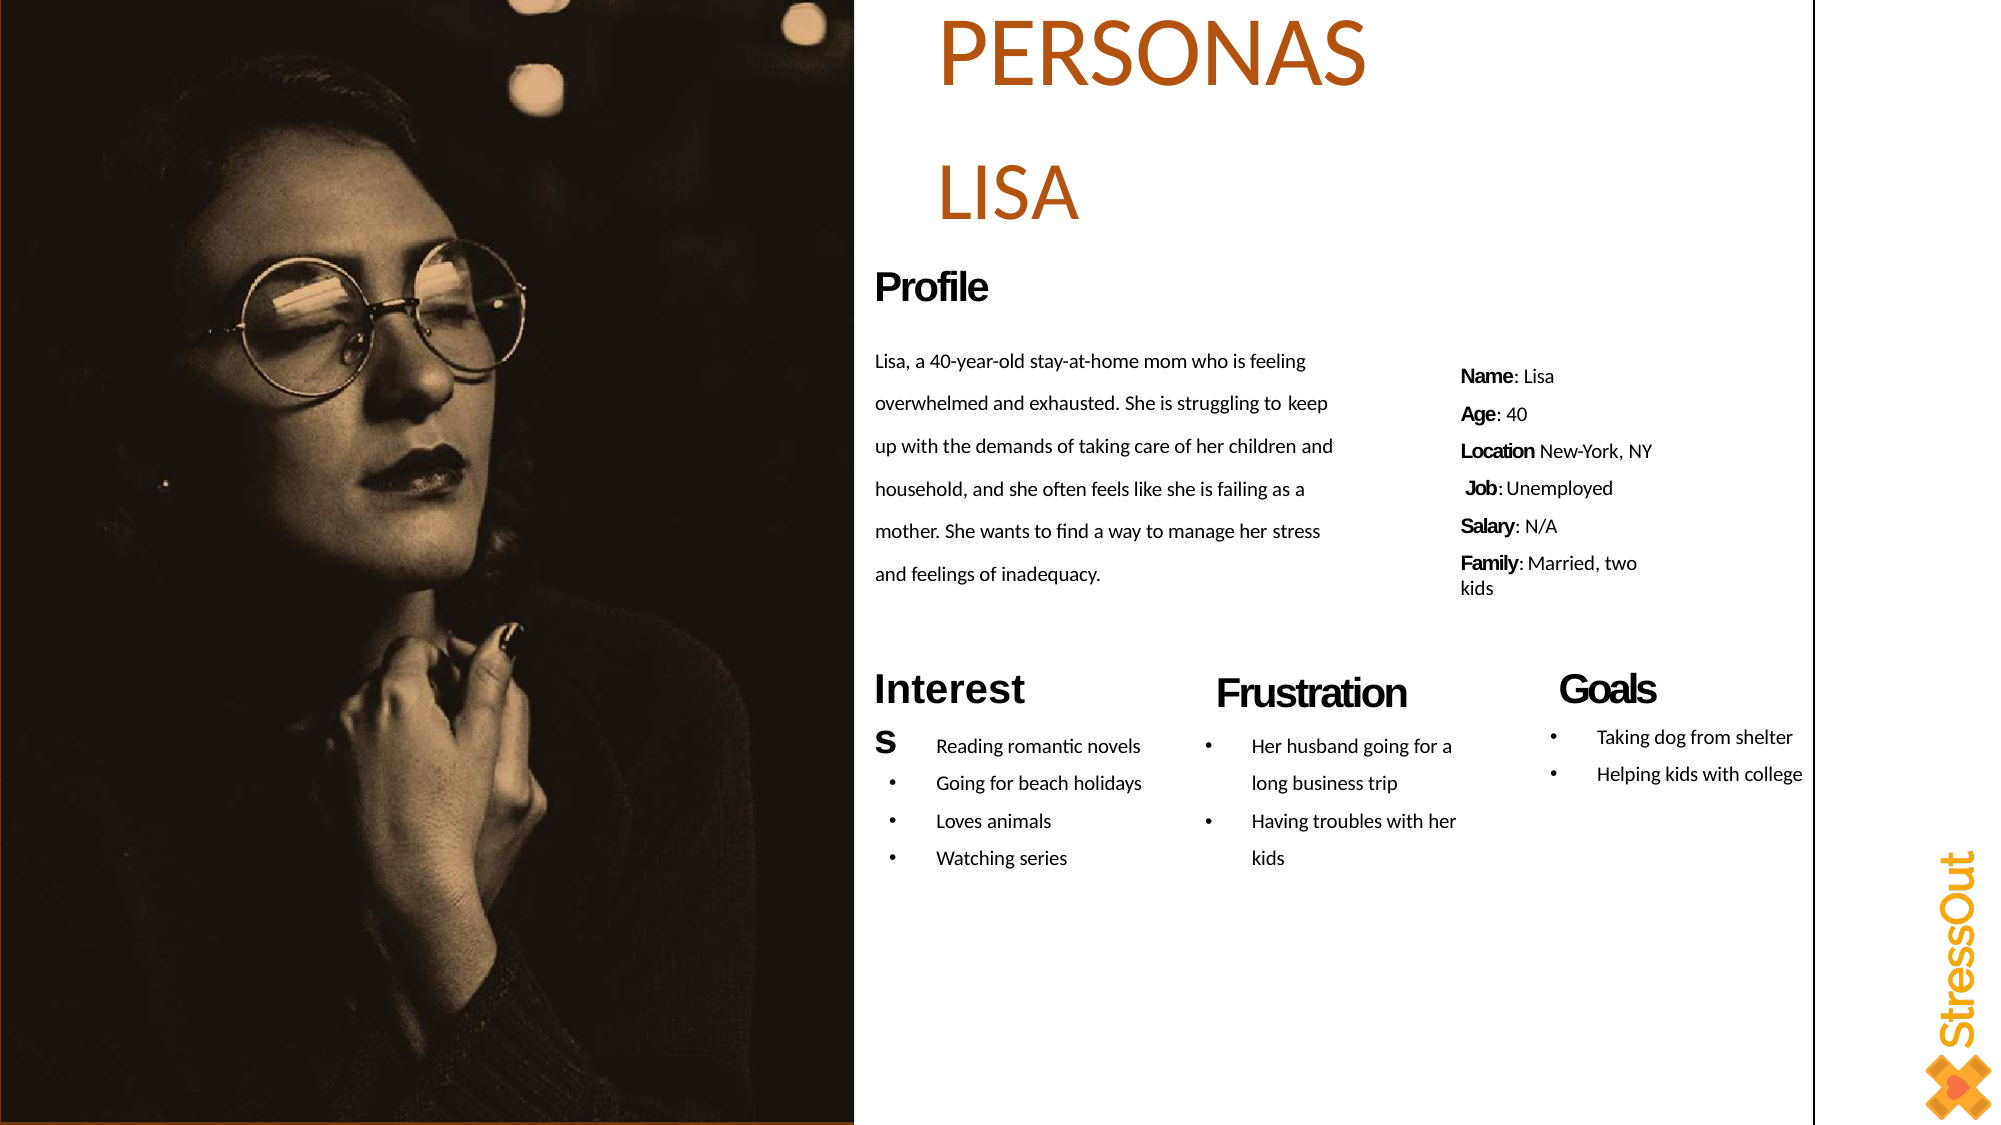

# PERSONAS
LISA
Profile
Lisa, a 40-year-old stay-at-home mom who is feeling
Name: Lisa
Age: 40
Location New-York, NY  Job: Unemployed  Salary: N/A
Family: Married, two kids
overwhelmed and exhausted. She is struggling to keep
up with the demands of taking care of her children and
household, and she often feels like she is failing as a
mother. She wants to find a way to manage her stress
and feelings of inadequacy.
Goals
Taking dog from shelter
Helping kids with college
Interests
Frustration
Her husband going for a  long business trip  Having troubles with her  kids
Reading romantic novels
Going for beach holidays
Loves animals
Watching series
•